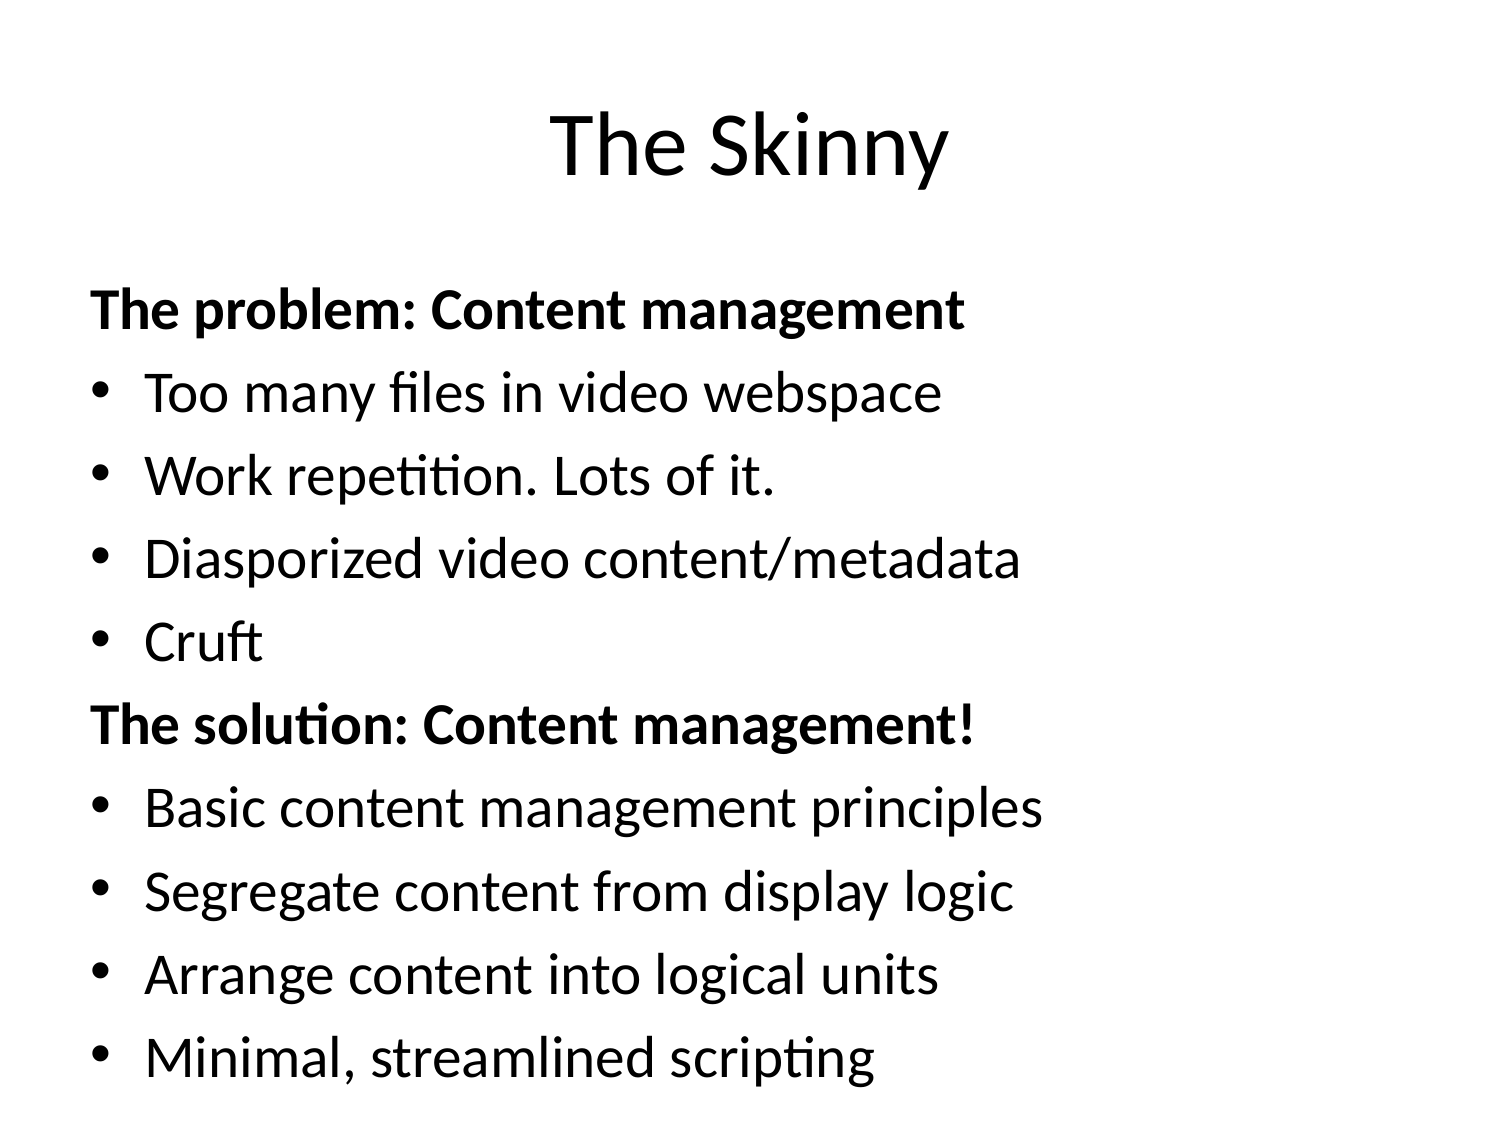

# The Skinny
The problem: Content management
Too many files in video webspace
Work repetition. Lots of it.
Diasporized video content/metadata
Cruft
The solution: Content management!
Basic content management principles
Segregate content from display logic
Arrange content into logical units
Minimal, streamlined scripting